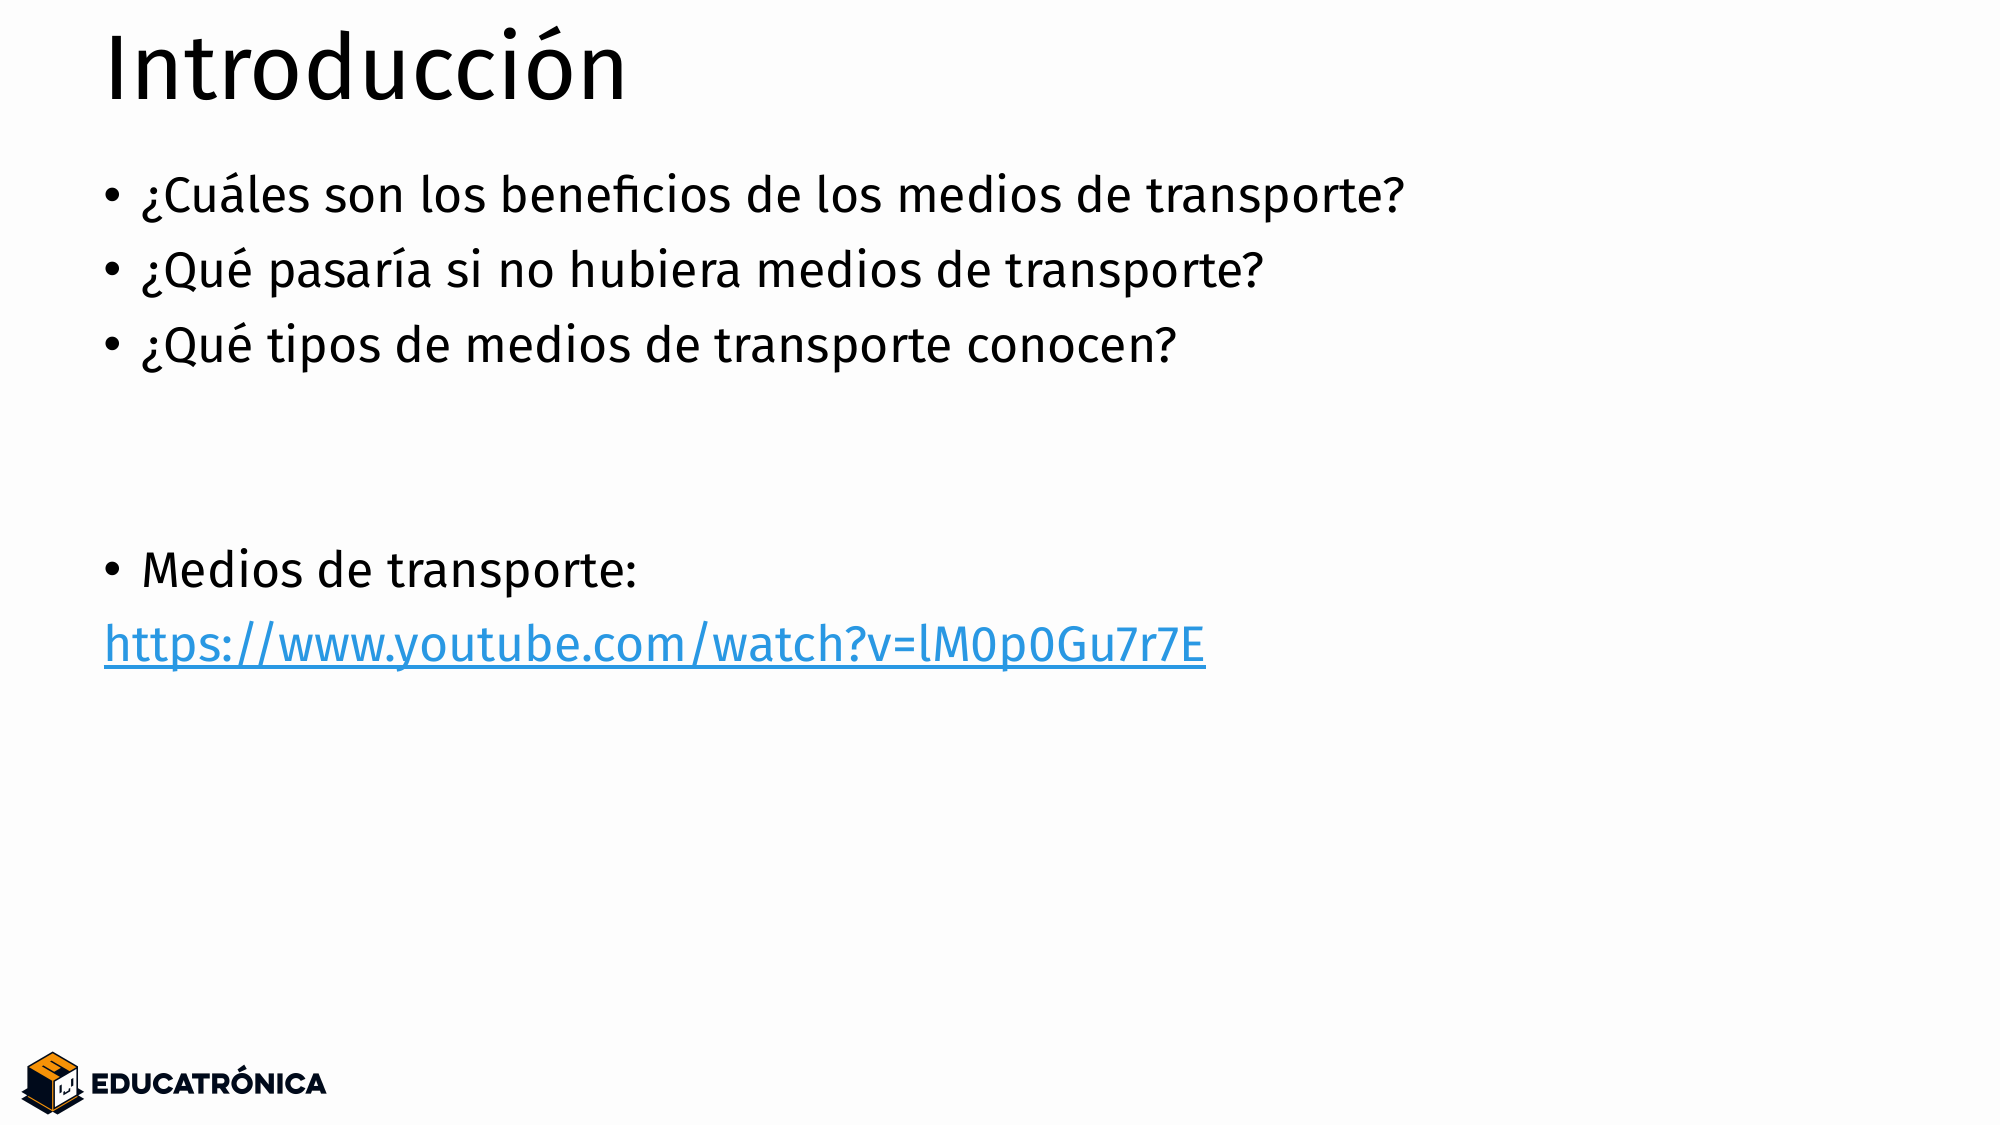

# Introducción
¿Cuáles son los beneficios de los medios de transporte?
¿Qué pasaría si no hubiera medios de transporte?
¿Qué tipos de medios de transporte conocen?

Medios de transporte:
https://www.youtube.com/watch?v=lM0p0Gu7r7E